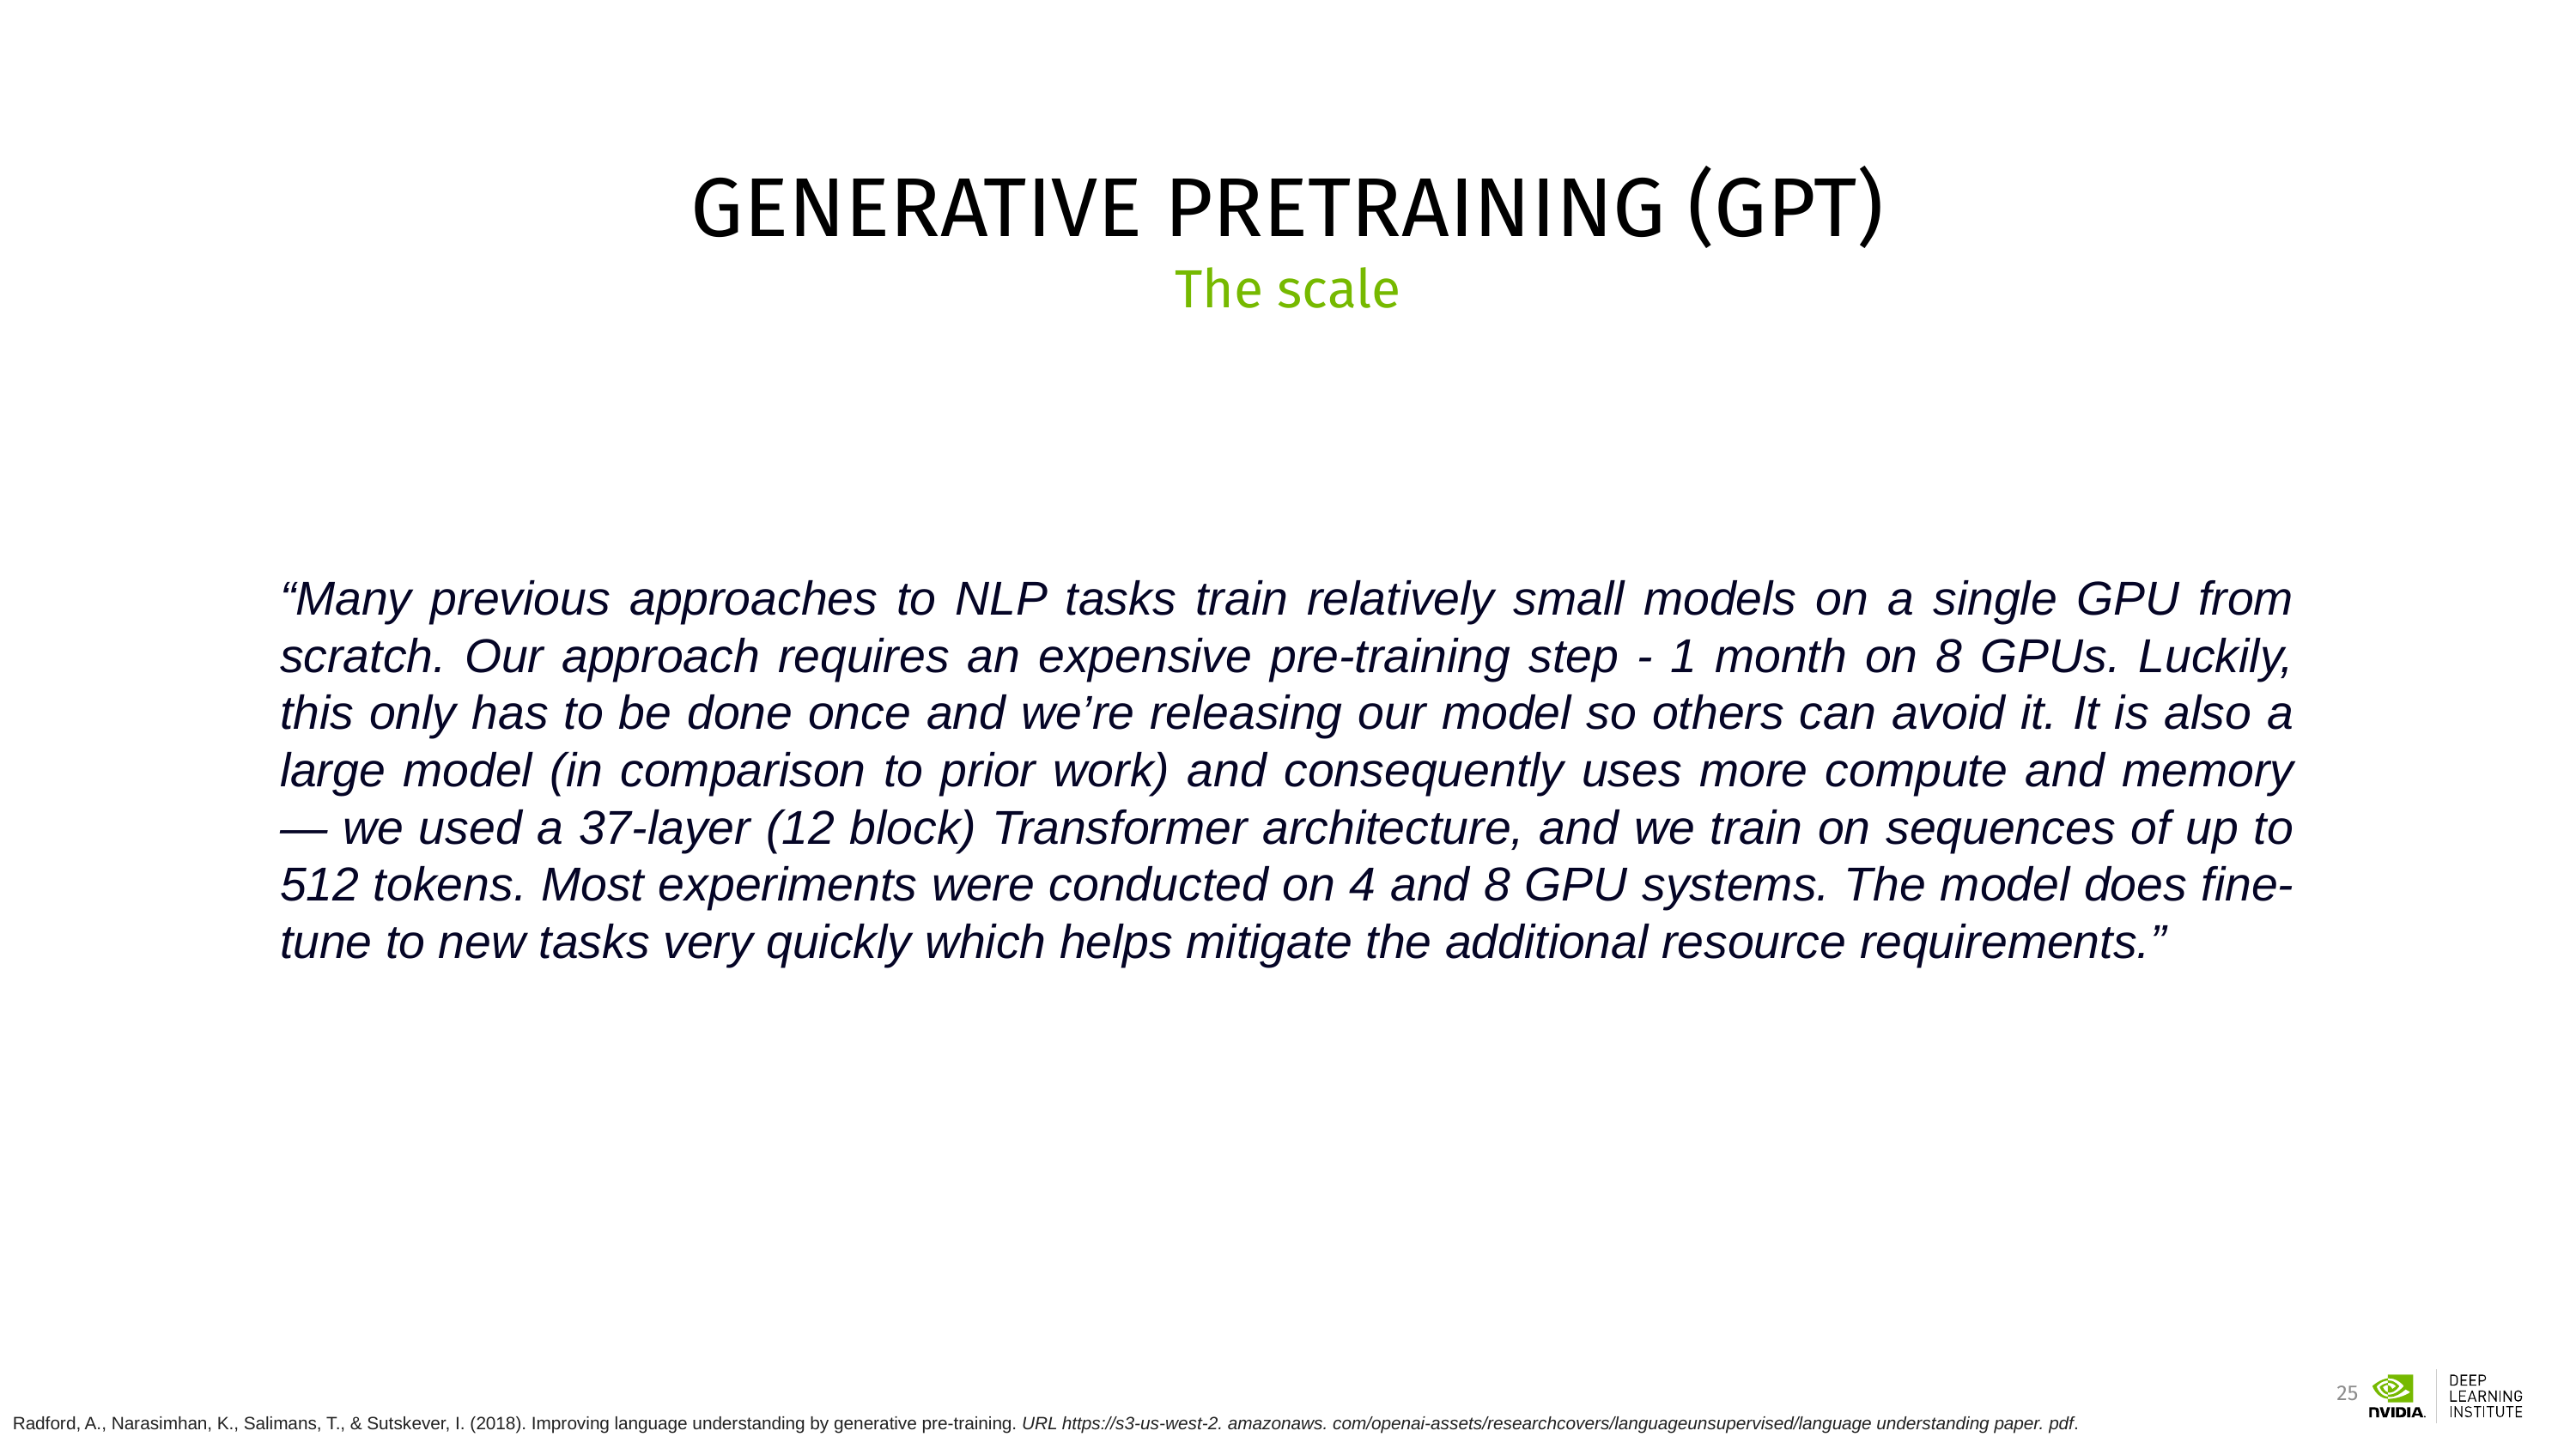

# Generative Pretraining (GPT)
The scale

“Many previous approaches to NLP tasks train relatively small models on a single GPU from scratch. Our approach requires an expensive pre-training step - 1 month on 8 GPUs. Luckily, this only has to be done once and we’re releasing our model so others can avoid it. It is also a large model (in comparison to prior work) and consequently uses more compute and memory — we used a 37-layer (12 block) Transformer architecture, and we train on sequences of up to 512 tokens. Most experiments were conducted on 4 and 8 GPU systems. The model does fine-tune to new tasks very quickly which helps mitigate the additional resource requirements.”
Radford, A., Narasimhan, K., Salimans, T., & Sutskever, I. (2018). Improving language understanding by generative pre-training. URL https://s3-us-west-2. amazonaws. com/openai-assets/researchcovers/languageunsupervised/language understanding paper. pdf.